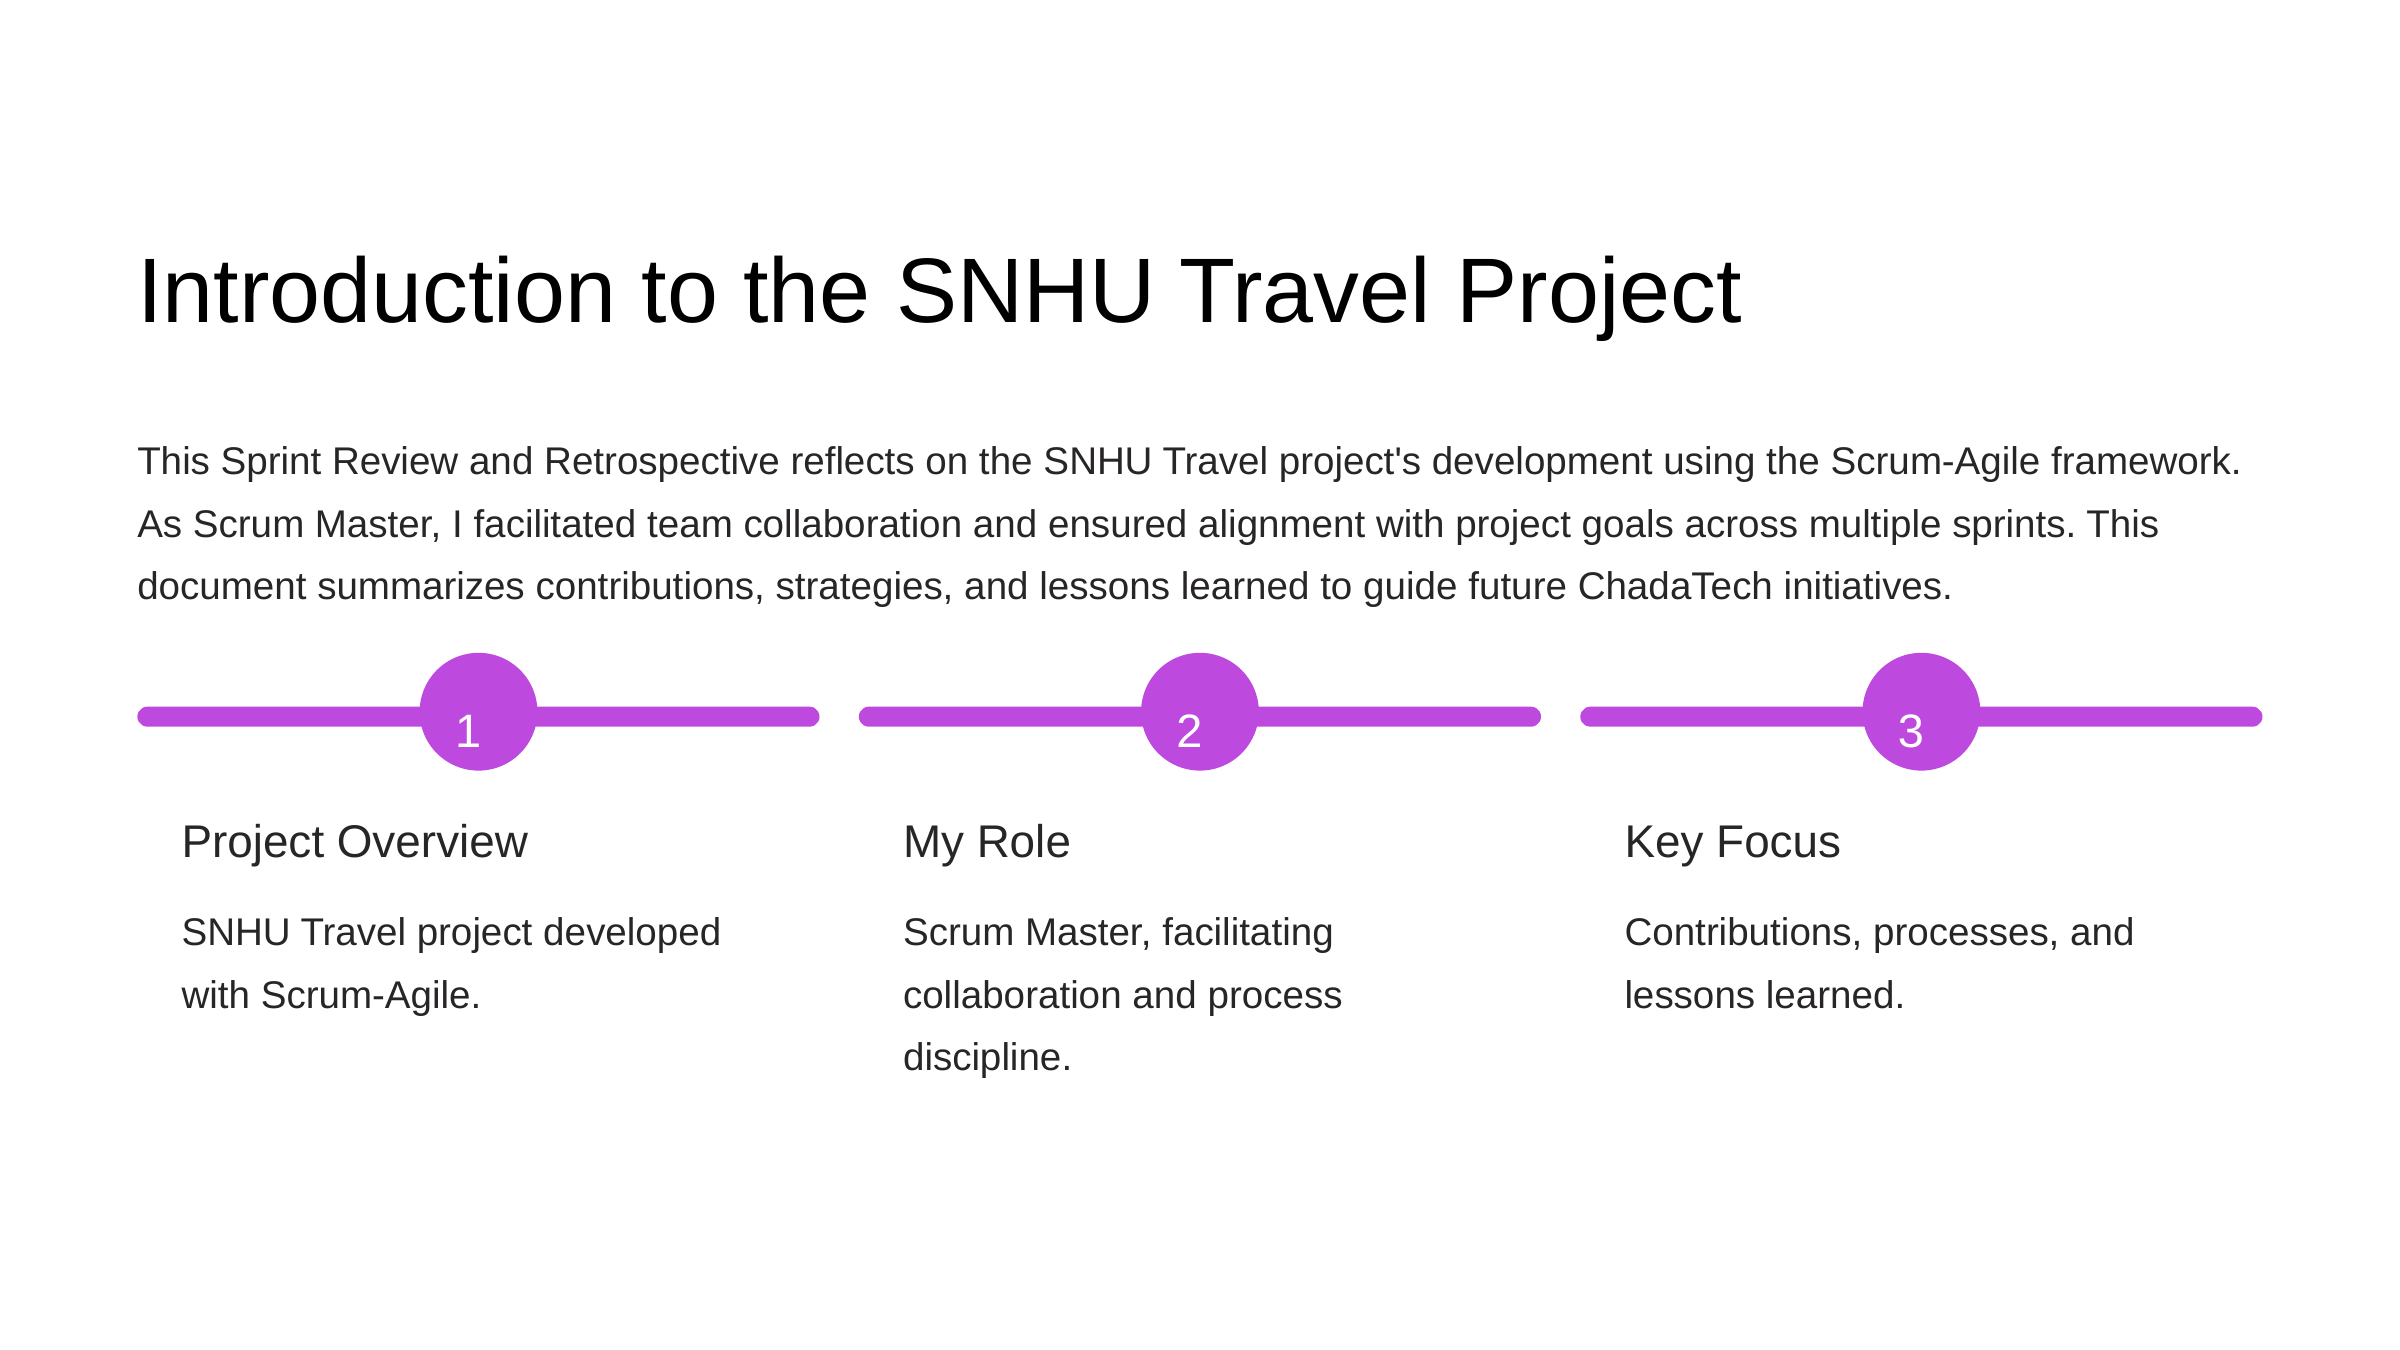

Introduction to the SNHU Travel Project
This Sprint Review and Retrospective reflects on the SNHU Travel project's development using the Scrum-Agile framework. As Scrum Master, I facilitated team collaboration and ensured alignment with project goals across multiple sprints. This document summarizes contributions, strategies, and lessons learned to guide future ChadaTech initiatives.

1
2
3

Project Overview
My Role
Key Focus
SNHU Travel project developed with Scrum-Agile.
Scrum Master, facilitating collaboration and process discipline.
Contributions, processes, and lessons learned.